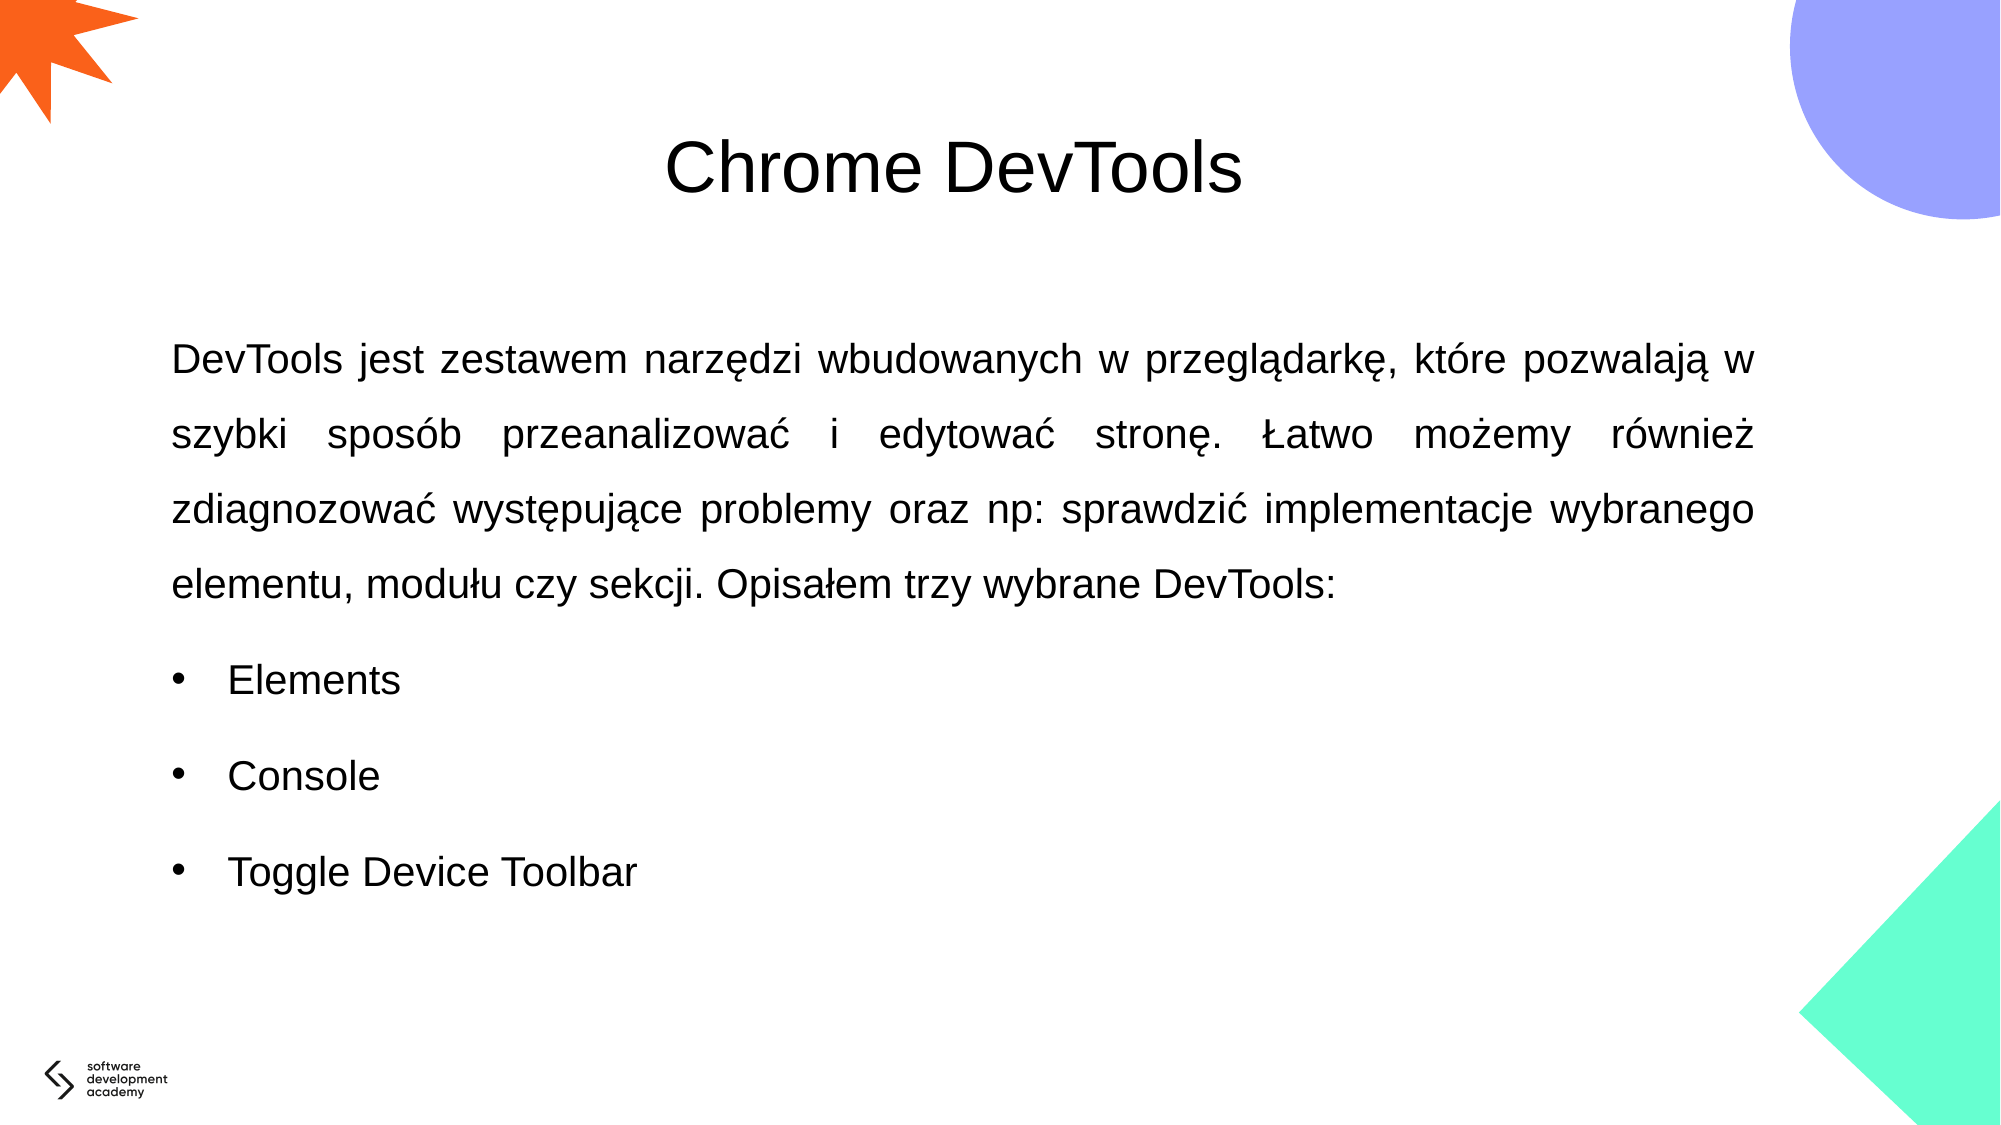

# Chrome DevTools
DevTools jest zestawem narzędzi wbudowanych w przeglądarkę, które pozwalają w szybki sposób przeanalizować i edytować stronę. Łatwo możemy również zdiagnozować występujące problemy oraz np: sprawdzić implementacje wybranego elementu, modułu czy sekcji. Opisałem trzy wybrane DevTools:
Elements
Console
Toggle Device Toolbar